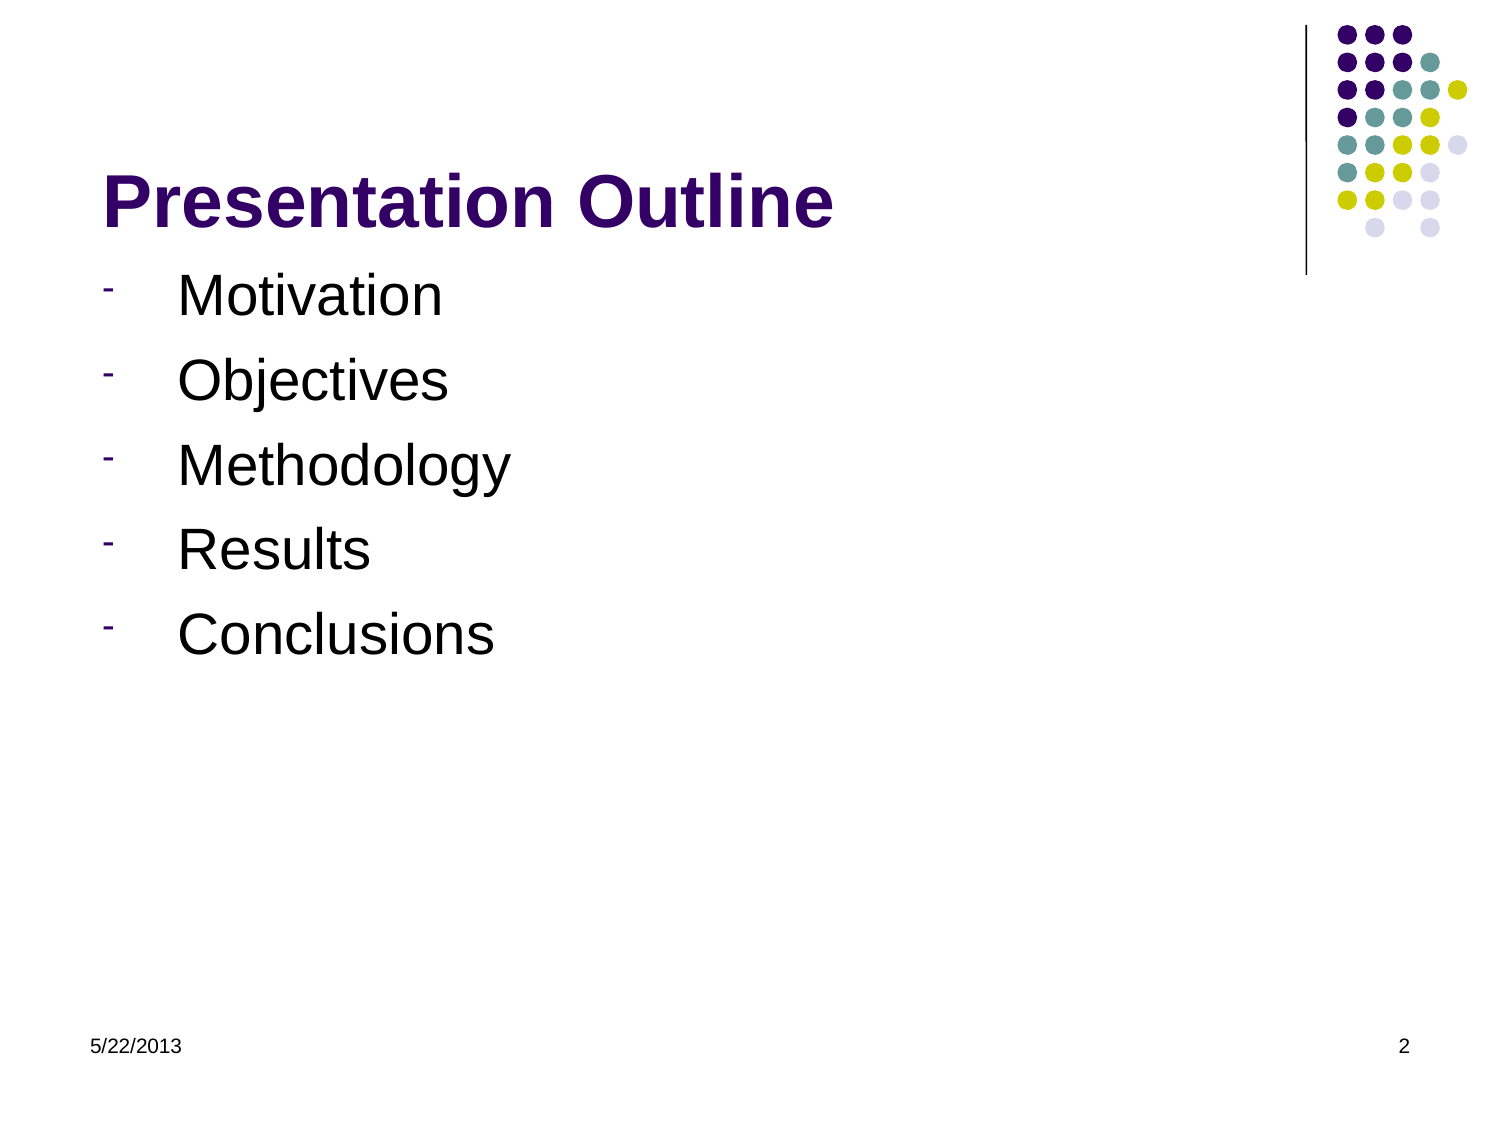

# Presentation Outline
Motivation
Objectives
Methodology
Results
Conclusions
5/22/2013
2